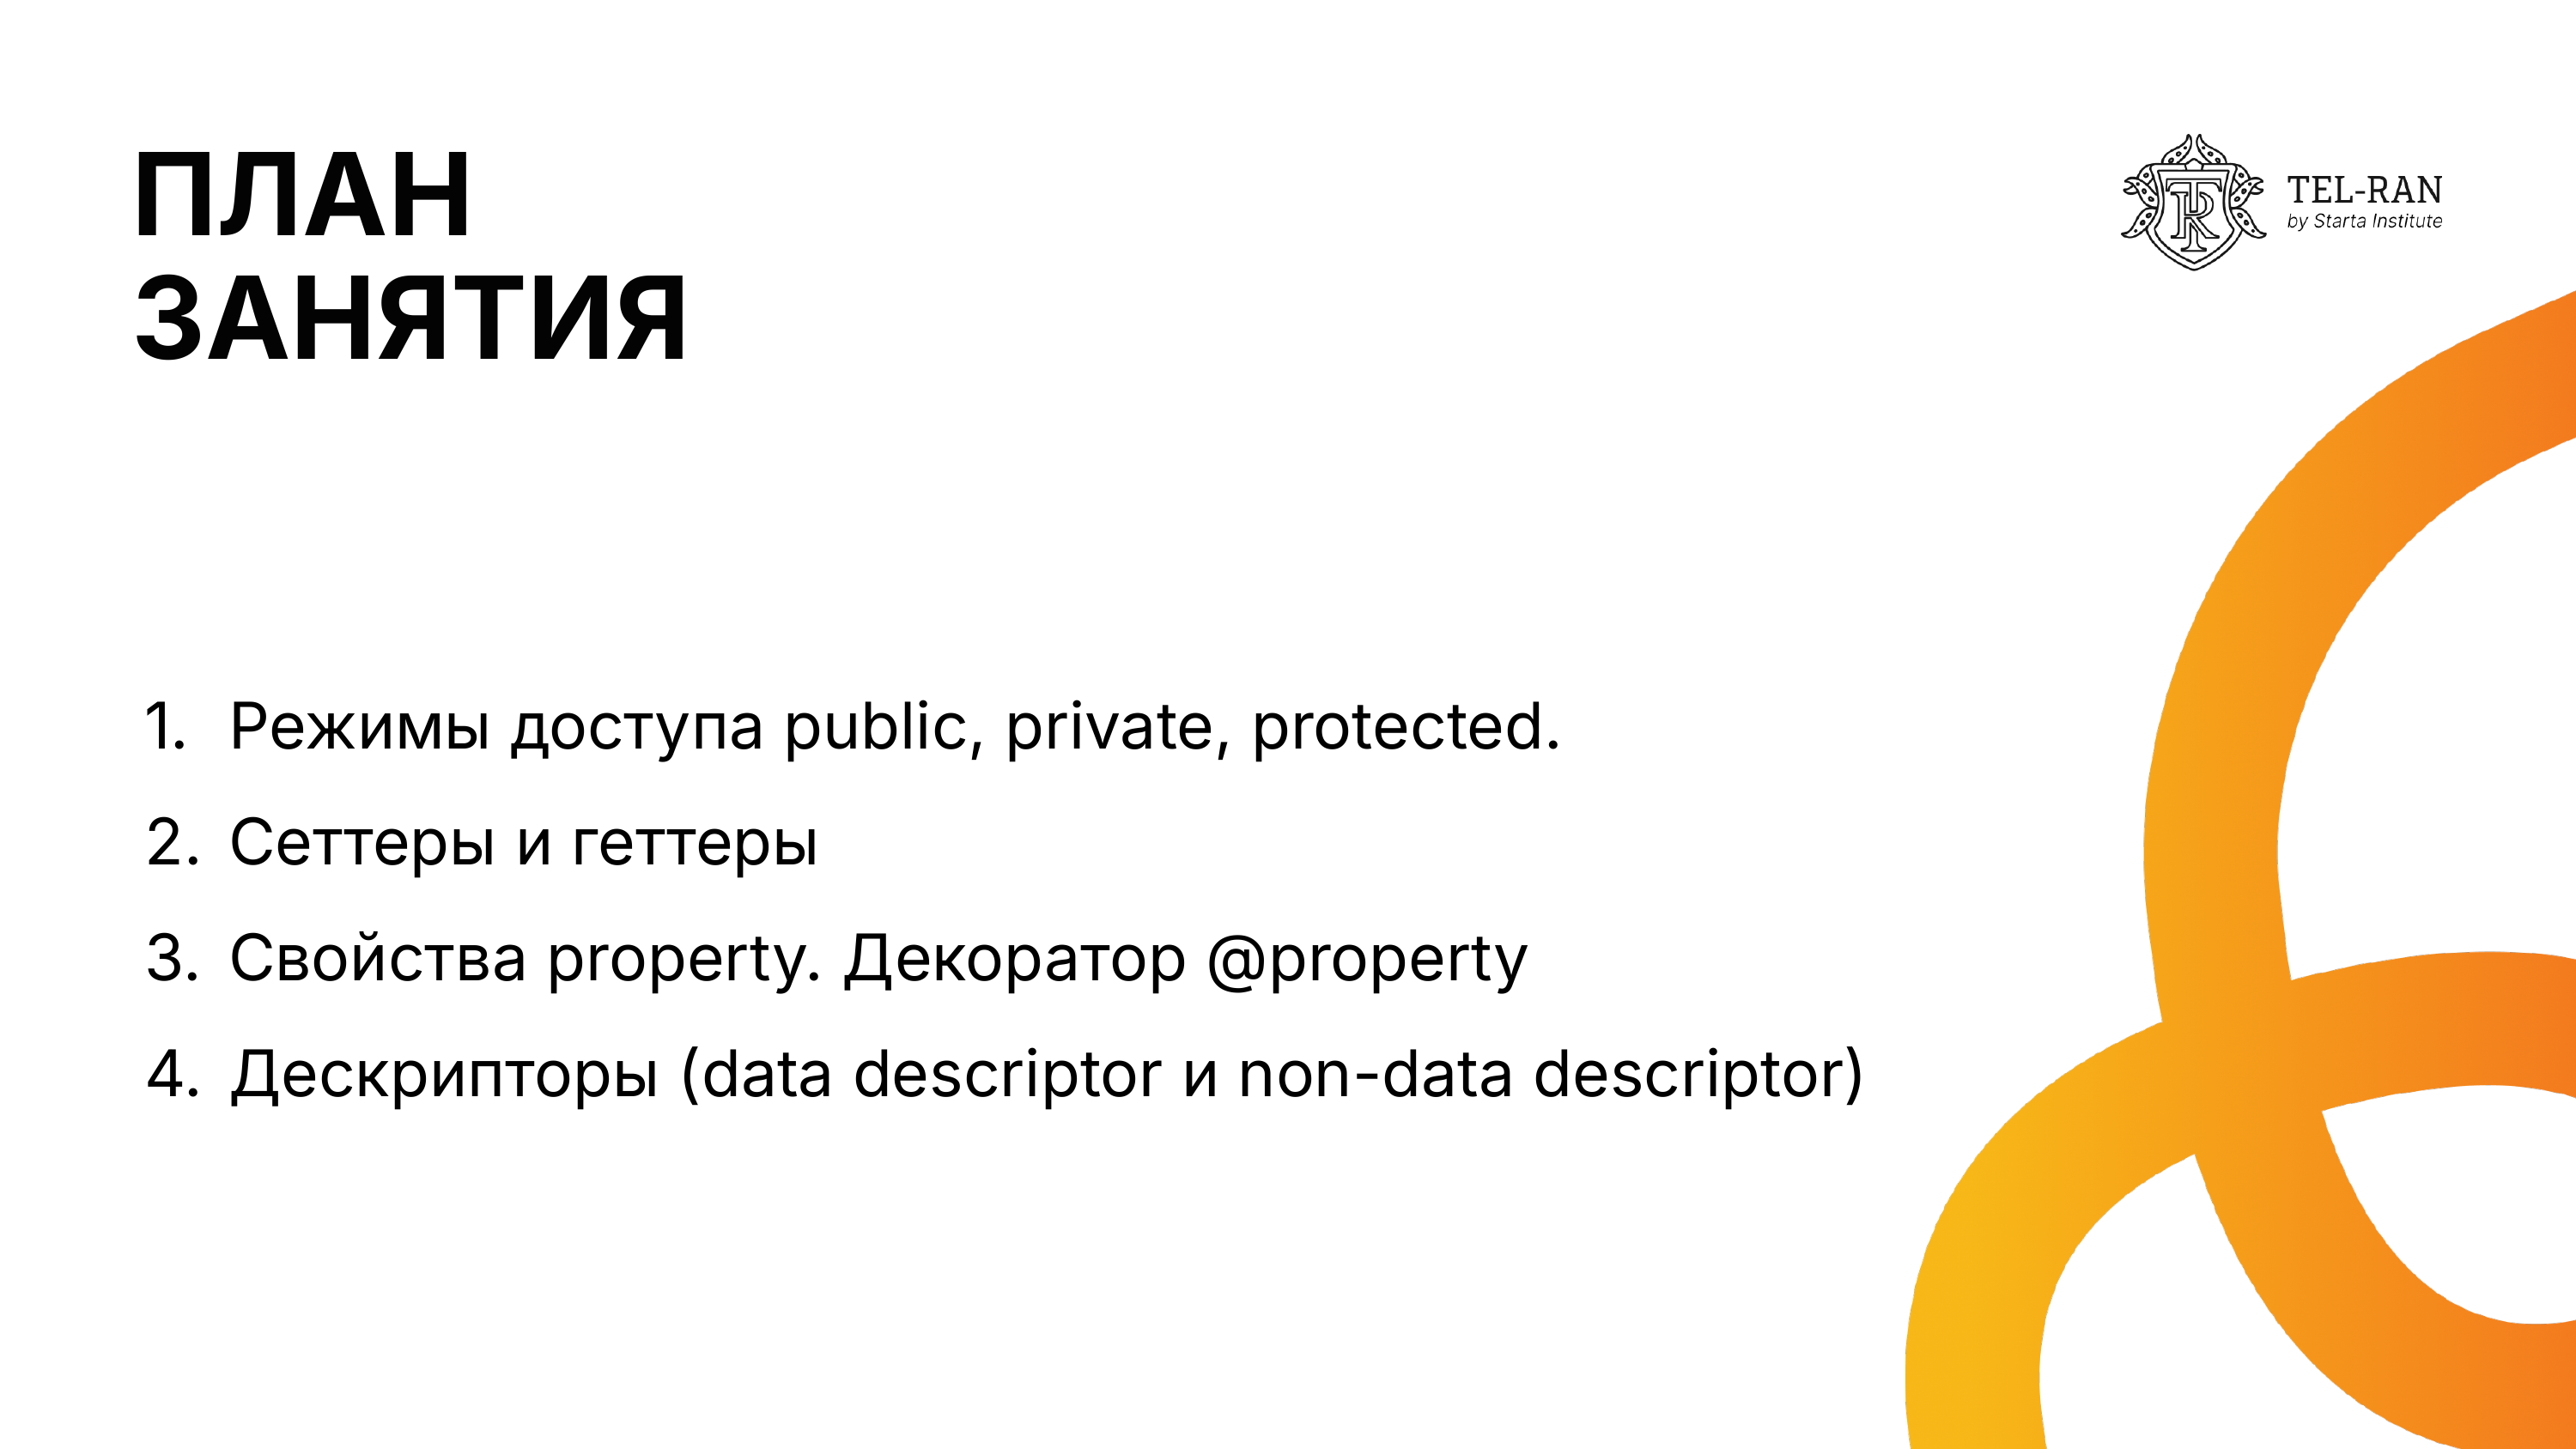

ПЛАН
ЗАНЯТИЯ
Режимы доступа public, private, protected.
Сеттеры и геттеры
Свойства property. Декоратор @property
Дескрипторы (data descriptor и non-data descriptor)